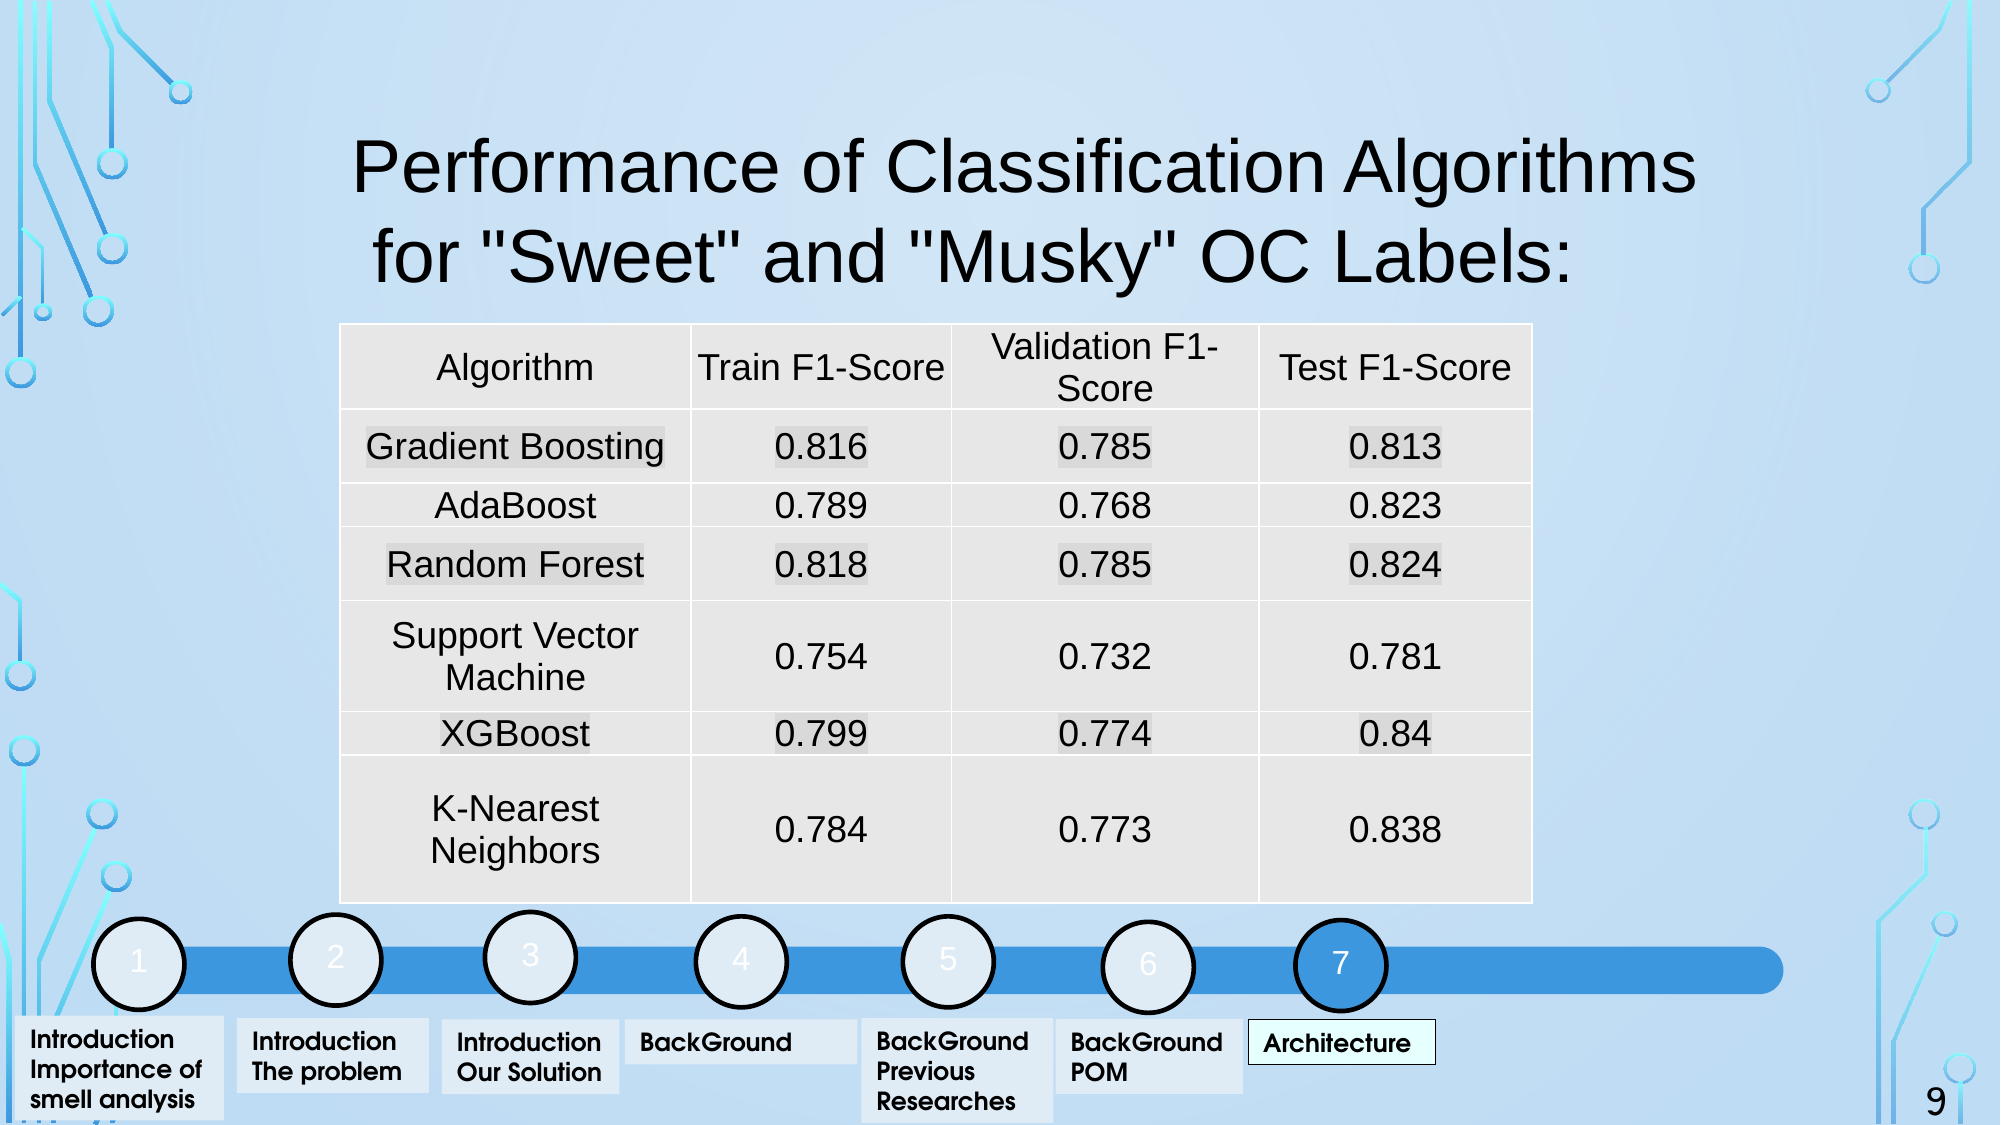

Performance of Classification Algorithms
 for "Sweet" and "Musky" OC Labels:
| Algorithm | Train F1-Score | Validation F1-Score | Test F1-Score |
| --- | --- | --- | --- |
| Gradient Boosting | 0.816 | 0.785 | 0.813 |
| AdaBoost | 0.789 | 0.768 | 0.823 |
| Random Forest | 0.818 | 0.785 | 0.824 |
| Support Vector Machine | 0.754 | 0.732 | 0.781 |
| XGBoost | 0.799 | 0.774 | 0.84 |
| K-Nearest Neighbors | 0.784 | 0.773 | 0.838 |
3
2
4
5
1
7
6

Introduction
Importance of smell analysis
BackGround
Previous Researches
Introduction
The problem
BackGround
POM
Introduction
Our Solution
BackGround
Architecture
9